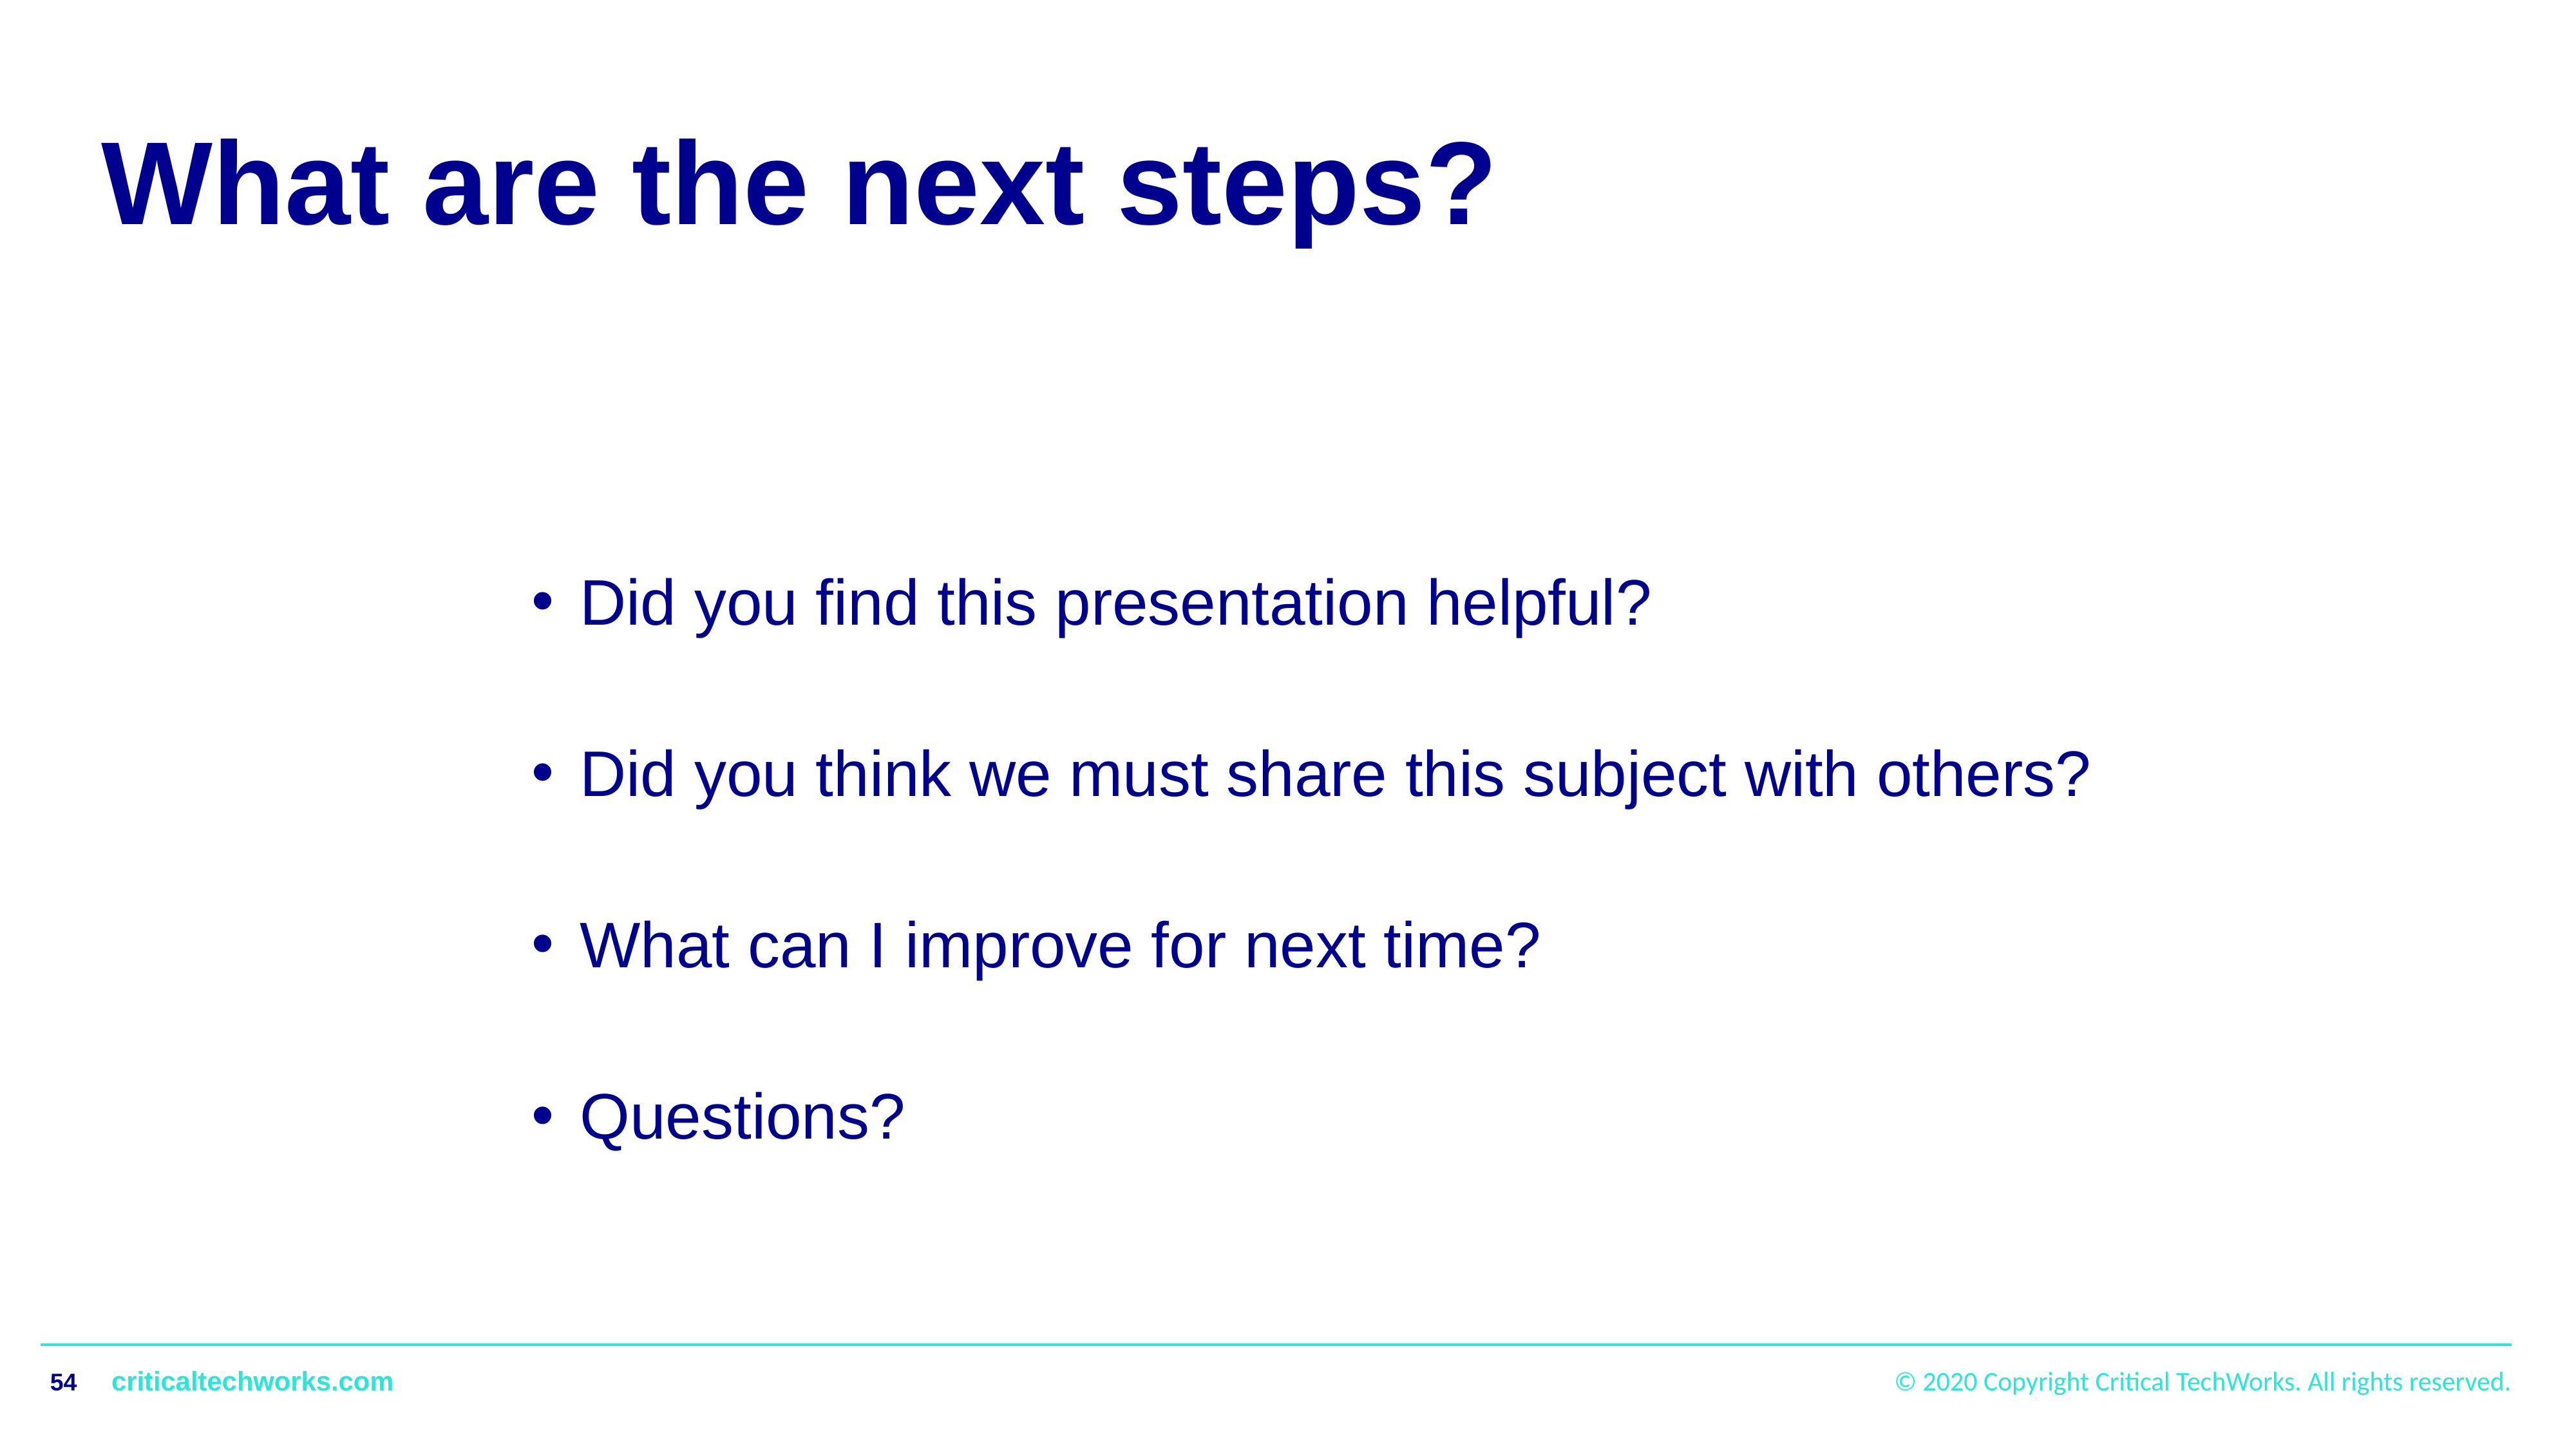

# What are the next steps?
Did you find this presentation helpful?

Did you think we must share this subject with others?

What can I improve for next time?

Questions?